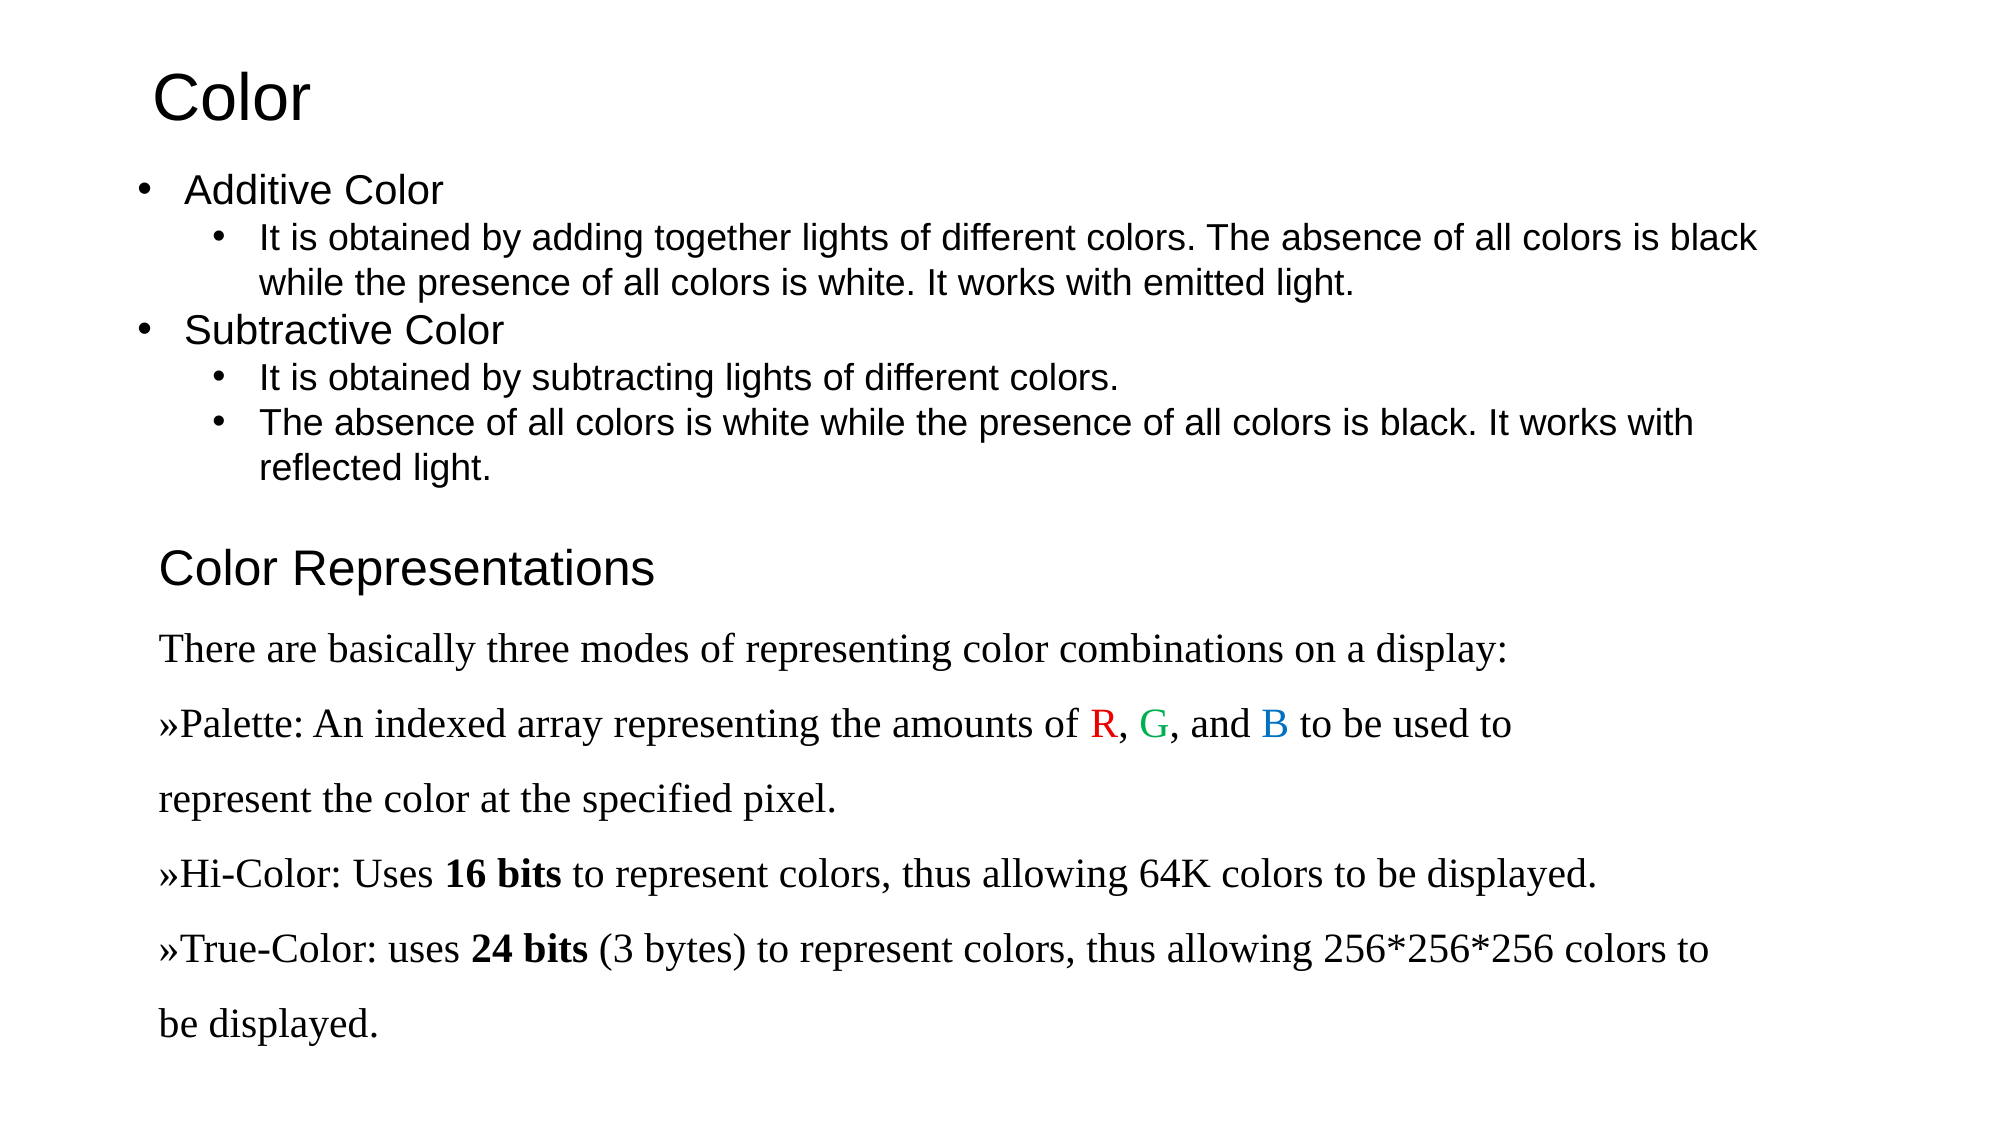

# Color
Additive Color
It is obtained by adding together lights of different colors. The absence of all colors is black while the presence of all colors is white. It works with emitted light.
Subtractive Color
It is obtained by subtracting lights of different colors.
The absence of all colors is white while the presence of all colors is black. It works with reflected light.
Color Representations
There are basically three modes of representing color combinations on a display:
»Palette: An indexed array representing the amounts of R, G, and B to be used to	represent the color at the specified pixel.
»Hi-Color: Uses 16 bits to represent colors, thus allowing 64K colors to be displayed.
»True-Color: uses 24 bits (3 bytes) to represent colors, thus allowing 256*256*256 colors to be displayed.